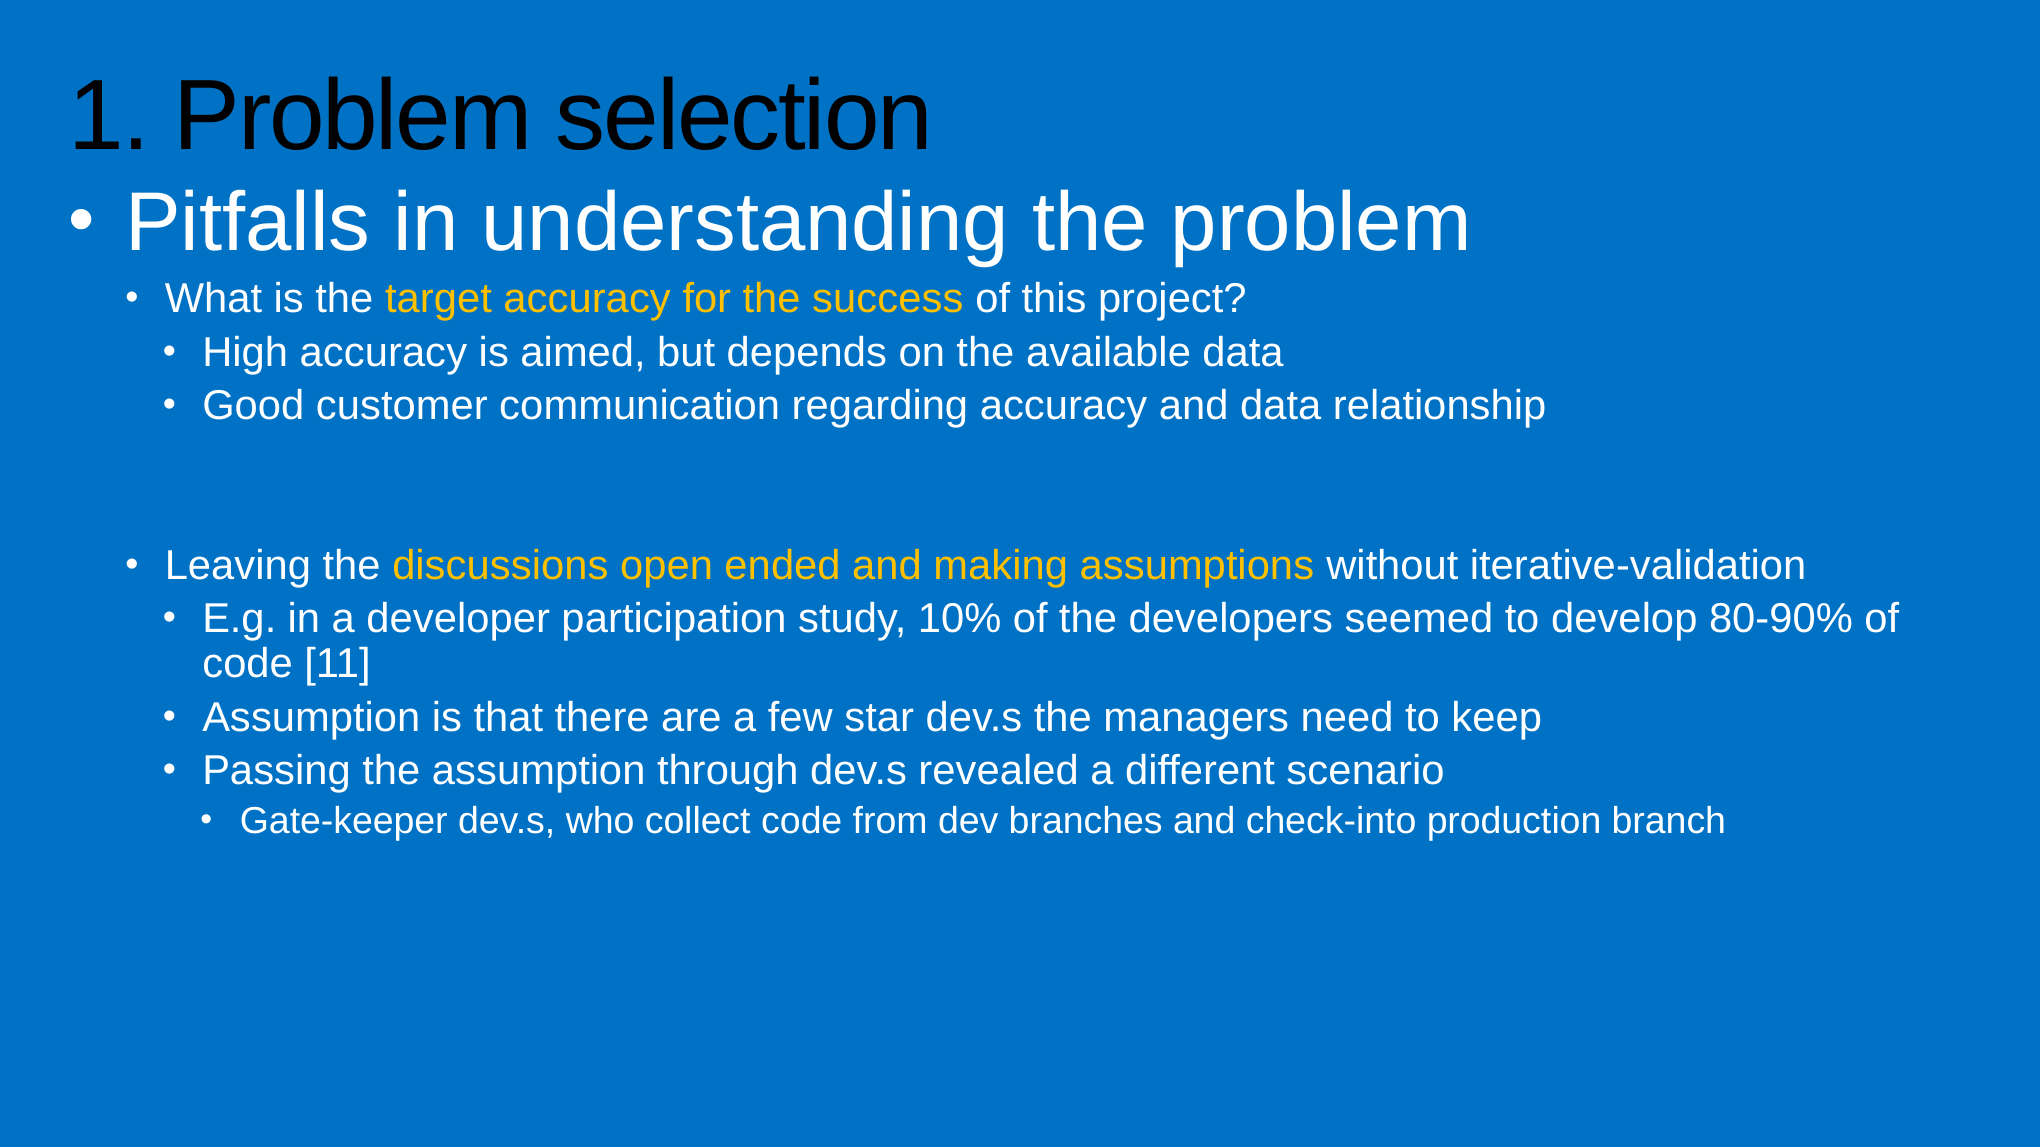

# 1. Problem selection
Pitfalls in understanding the problem
What is the target accuracy for the success of this project?
High accuracy is aimed, but depends on the available data
Good customer communication regarding accuracy and data relationship

Leaving the discussions open ended and making assumptions without iterative-validation
E.g. in a developer participation study, 10% of the developers seemed to develop 80-90% of code [11]
Assumption is that there are a few star dev.s the managers need to keep
Passing the assumption through dev.s revealed a different scenario
Gate-keeper dev.s, who collect code from dev branches and check-into production branch